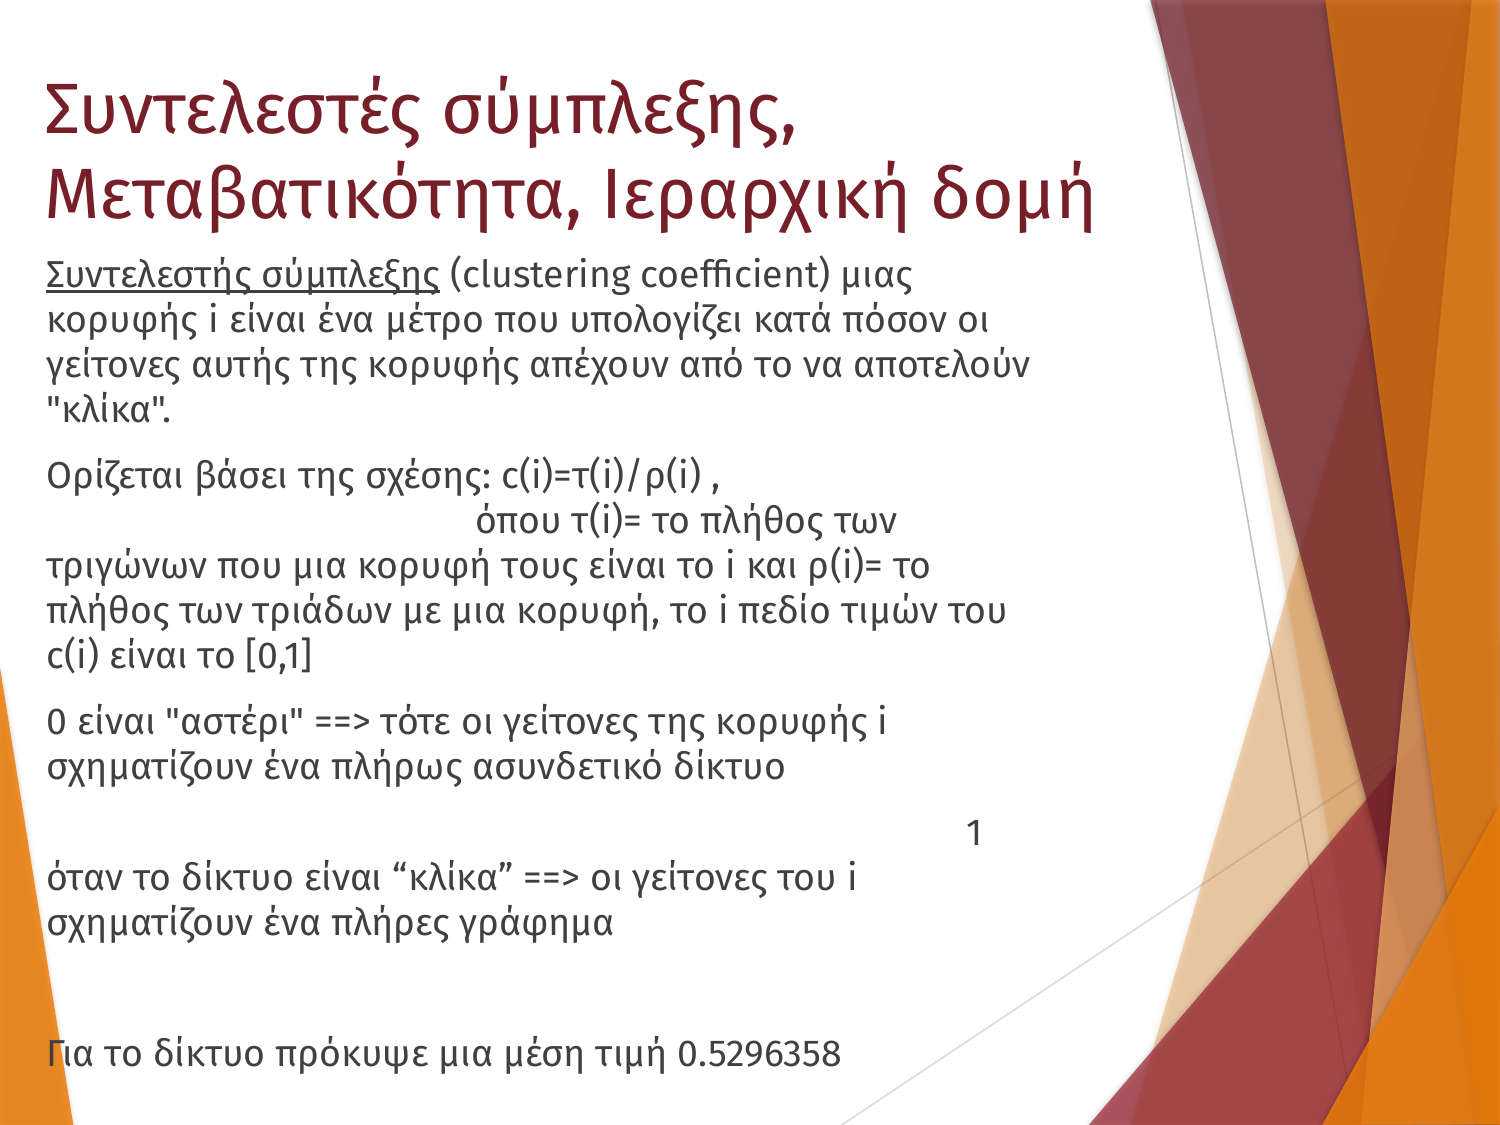

# Συντελεστές σύμπλεξης, Μεταβατικότητα, Ιεραρχική δομή
Συντελεστής σύμπλεξης (clustering coefficient) μιας κορυφής i είναι ένα μέτρο που υπολογίζει κατά πόσον οι γείτονες αυτής της κορυφής απέχουν από το να αποτελούν "κλίκα".
Ορίζεται βάσει της σχέσης: c(i)=τ(i)/ρ(i) ,                                                                             όπου τ(i)= το πλήθος των τριγώνων που μια κορυφή τους είναι το i και ρ(i)= το πλήθος των τριάδων με μια κορυφή, το i πεδίο τιμών του c(i) είναι το [0,1]
0 είναι "αστέρι" ==> τότε οι γείτονες της κορυφής i σχηματίζουν ένα πλήρως ασυνδετικό δίκτυο
                                                                                      	  1 όταν το δίκτυο είναι “κλίκα” ==> οι γείτονες του i σχηματίζουν ένα πλήρες γράφημα

Για το δίκτυο πρόκυψε μια μέση τιμή 0.5296358